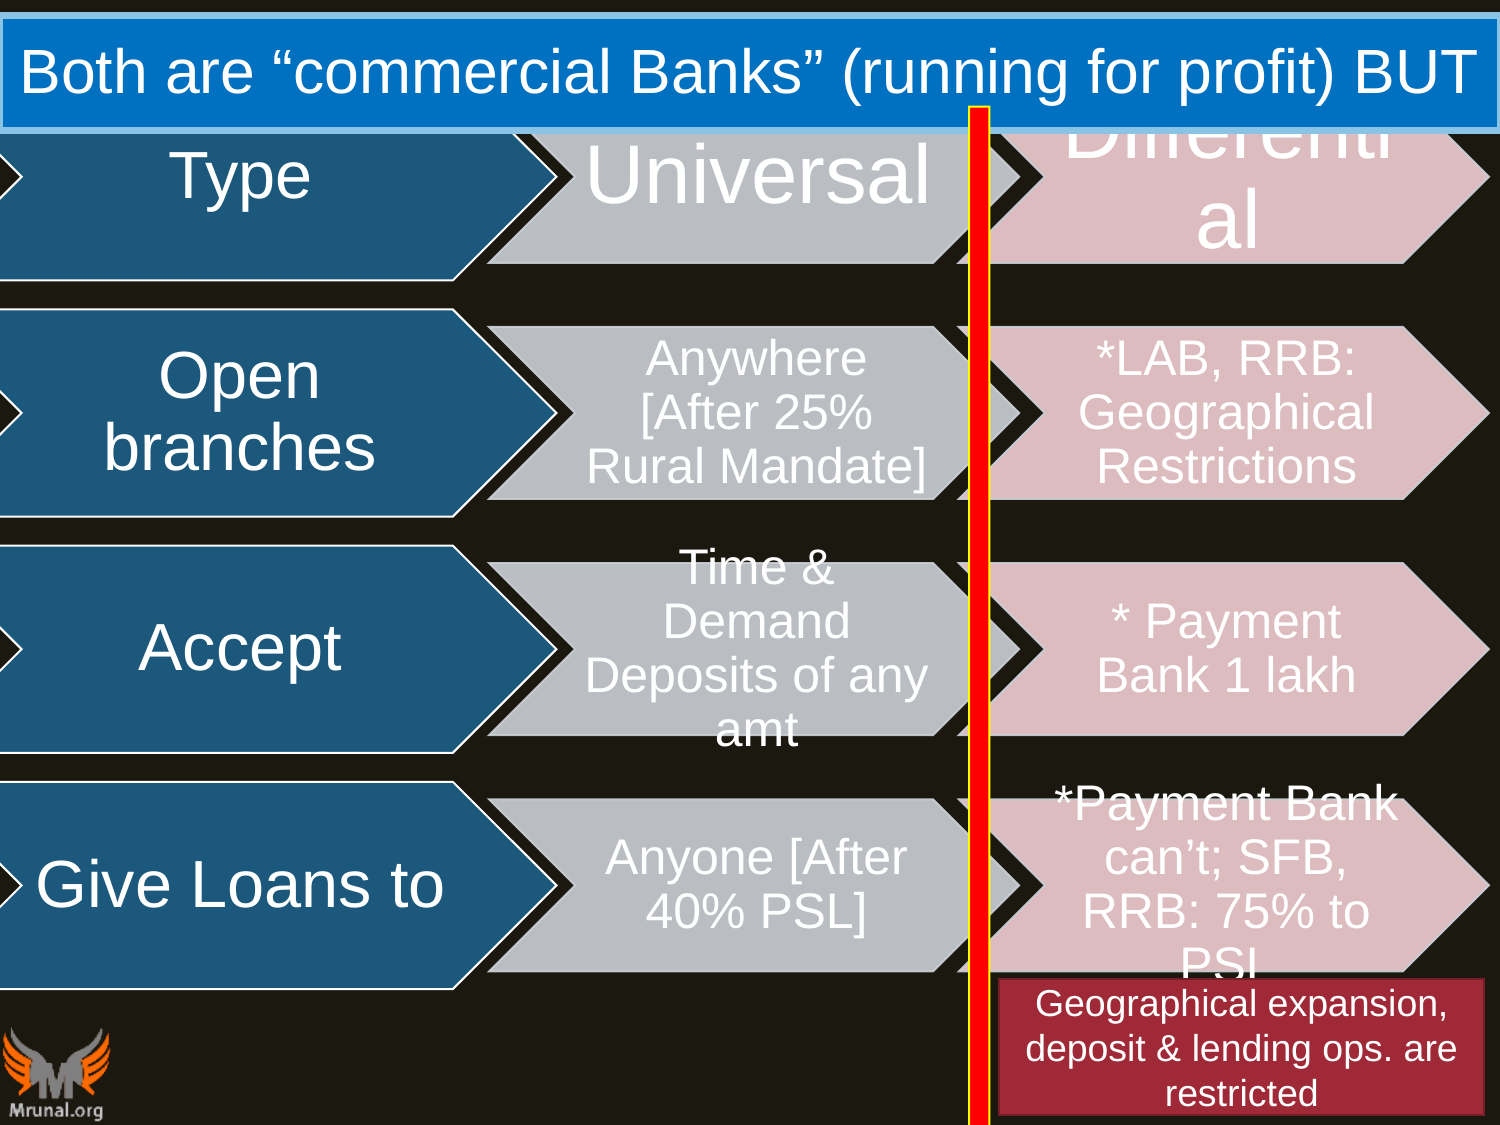

# Both are “commercial Banks” (running for profit) BUT
Type
Universal
Differential
Open branches
Anywhere [After 25% Rural Mandate]
*LAB, RRB: Geographical Restrictions
Accept
Time & Demand Deposits of any amt
* Payment Bank 1 lakh
Give Loans to
Anyone [After 40% PSL]
*Payment Bank can’t; SFB, RRB: 75% to PSL

Geographical expansion, deposit & lending ops. are restricted